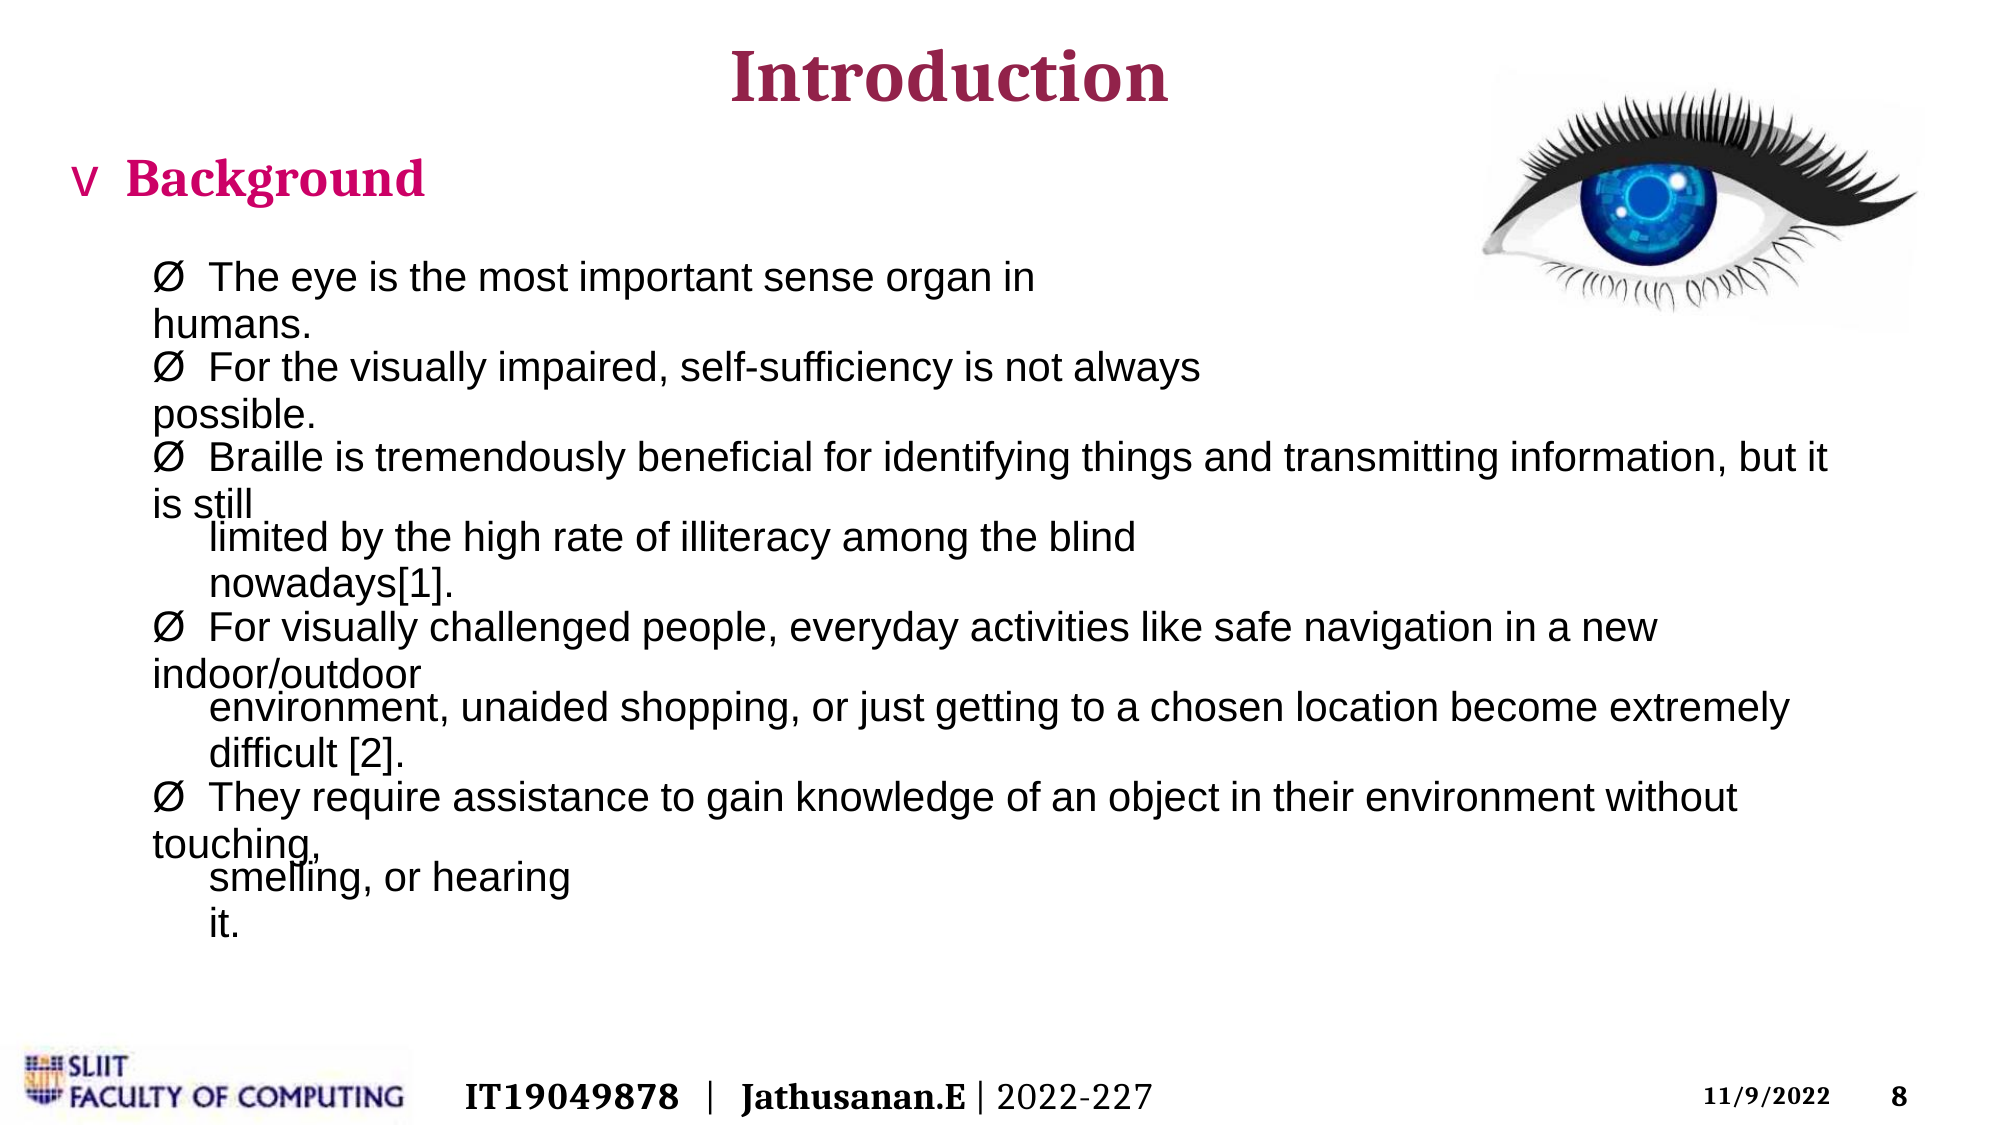

Introduction
v Background
Ø The eye is the most important sense organ in humans.
Ø For the visually impaired, self-sufficiency is not always possible.
Ø Braille is tremendously beneficial for identifying things and transmitting information, but it is still
limited by the high rate of illiteracy among the blind nowadays[1].
Ø For visually challenged people, everyday activities like safe navigation in a new indoor/outdoor
environment, unaided shopping, or just getting to a chosen location become extremely difficult [2].
Ø They require assistance to gain knowledge of an object in their environment without touching,
smelling, or hearing it.
IT19049878 | Jathusanan.E | 2022-227
8
11/9/2022